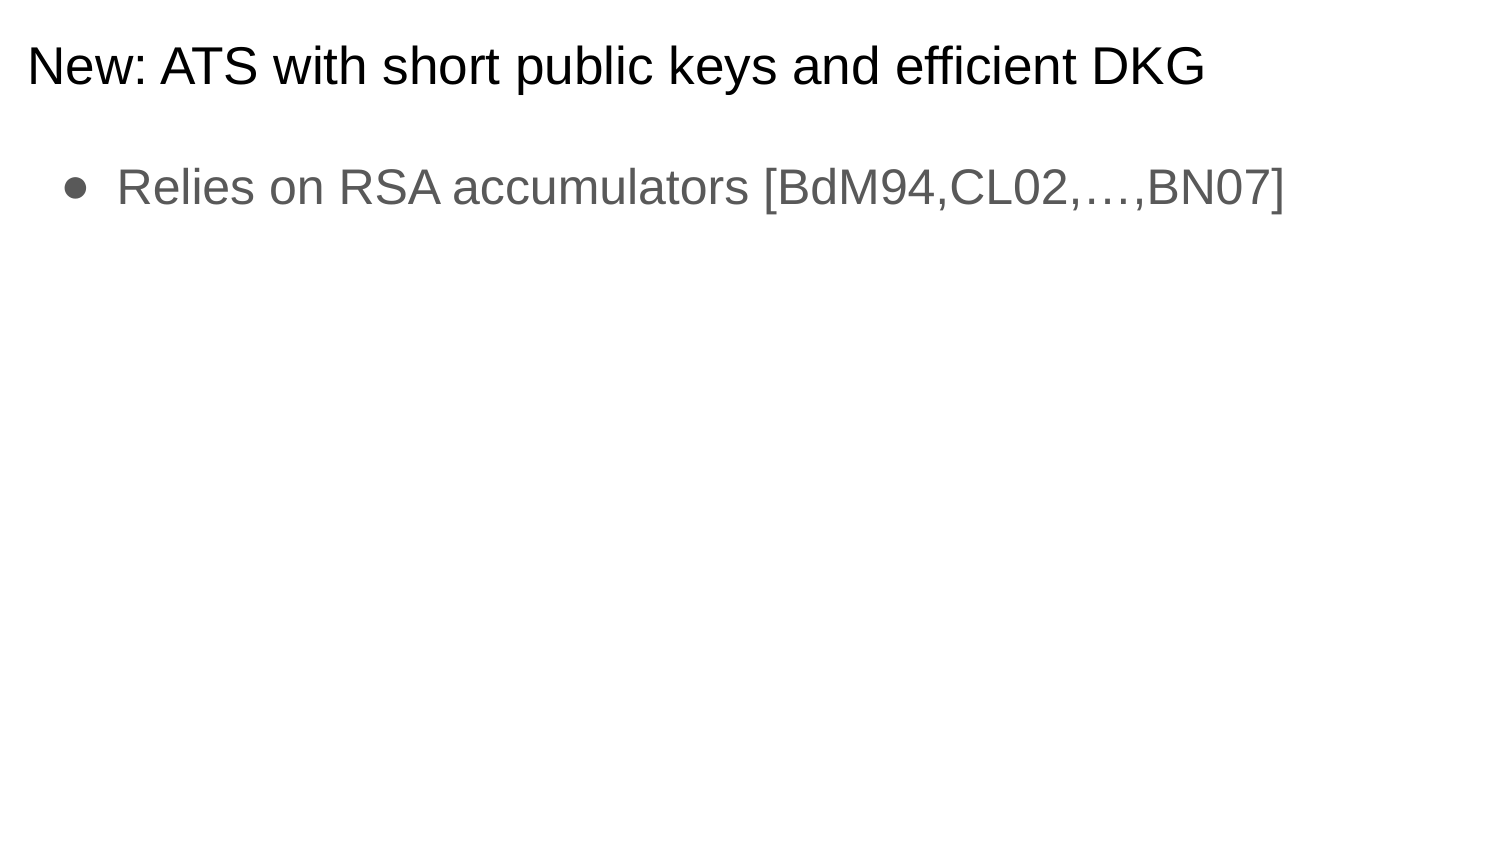

# New: ATS with short public keys and efficient DKG
Relies on RSA accumulators [BdM94,CL02,…,BN07]